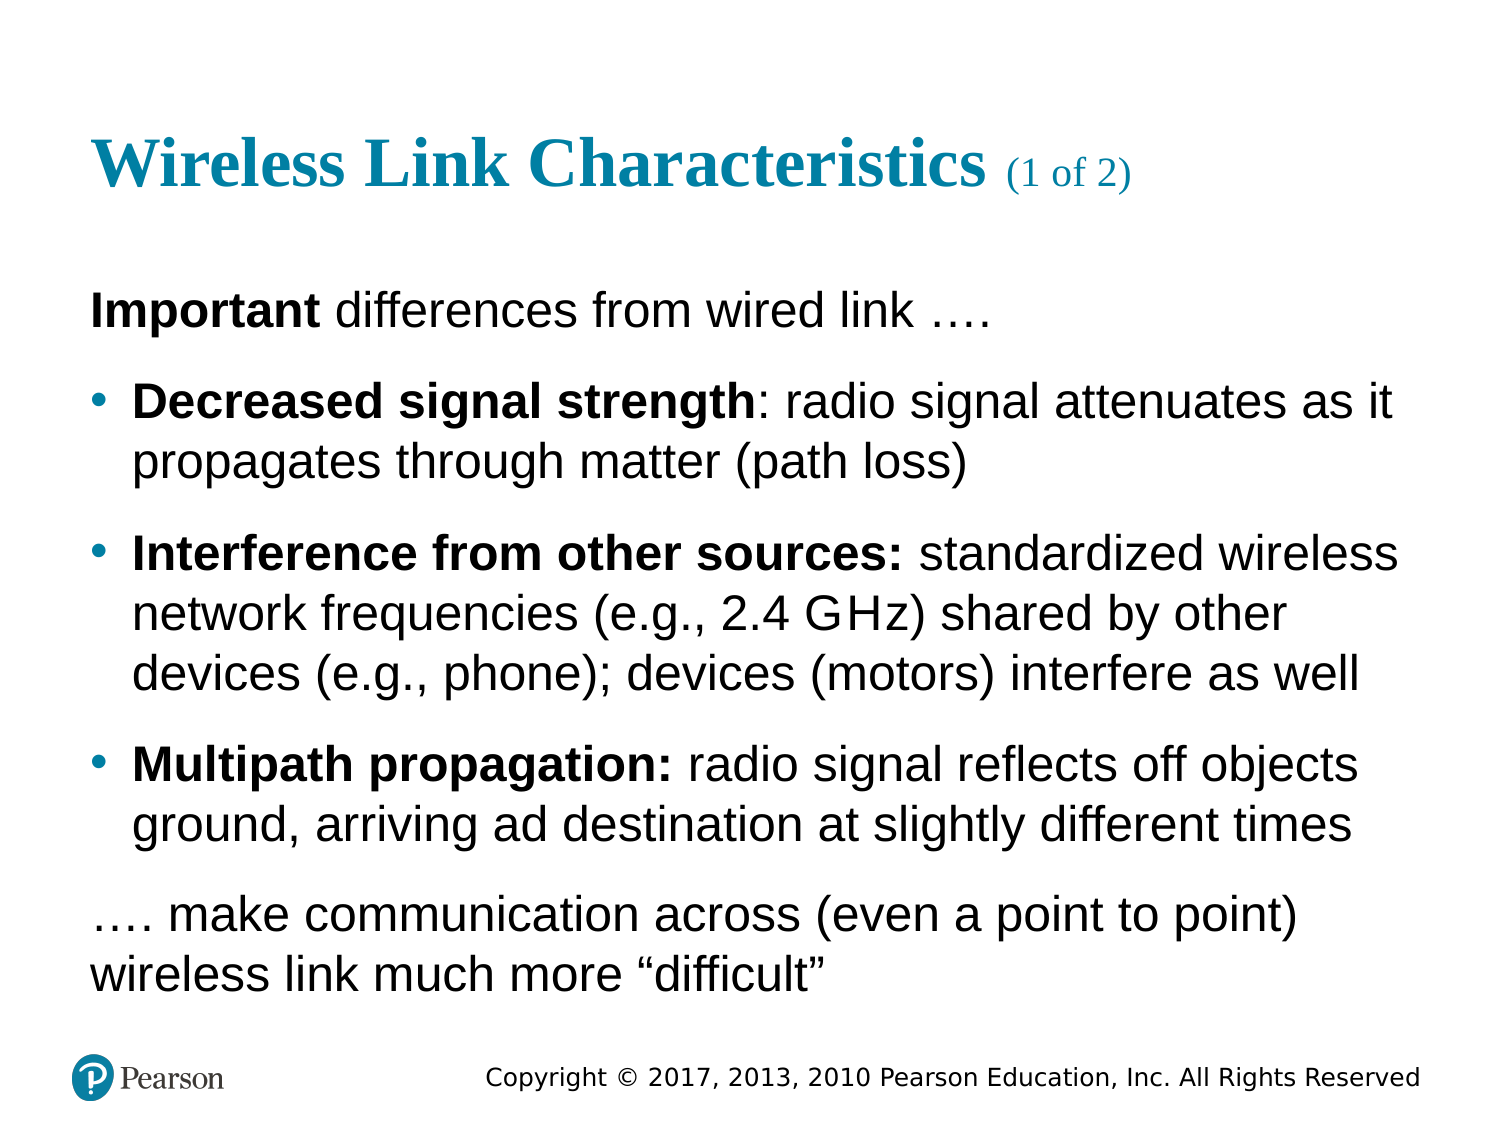

# Wireless Link Characteristics (1 of 2)
Important differences from wired link ….
Decreased signal strength: radio signal attenuates as it propagates through matter (path loss)
Interference from other sources: standardized wireless network frequencies (e.g., 2.4 GigaHertz) shared by other devices (e.g., phone); devices (motors) interfere as well
Multipath propagation: radio signal reflects off objects ground, arriving ad destination at slightly different times
…. make communication across (even a point to point) wireless link much more “difficult”